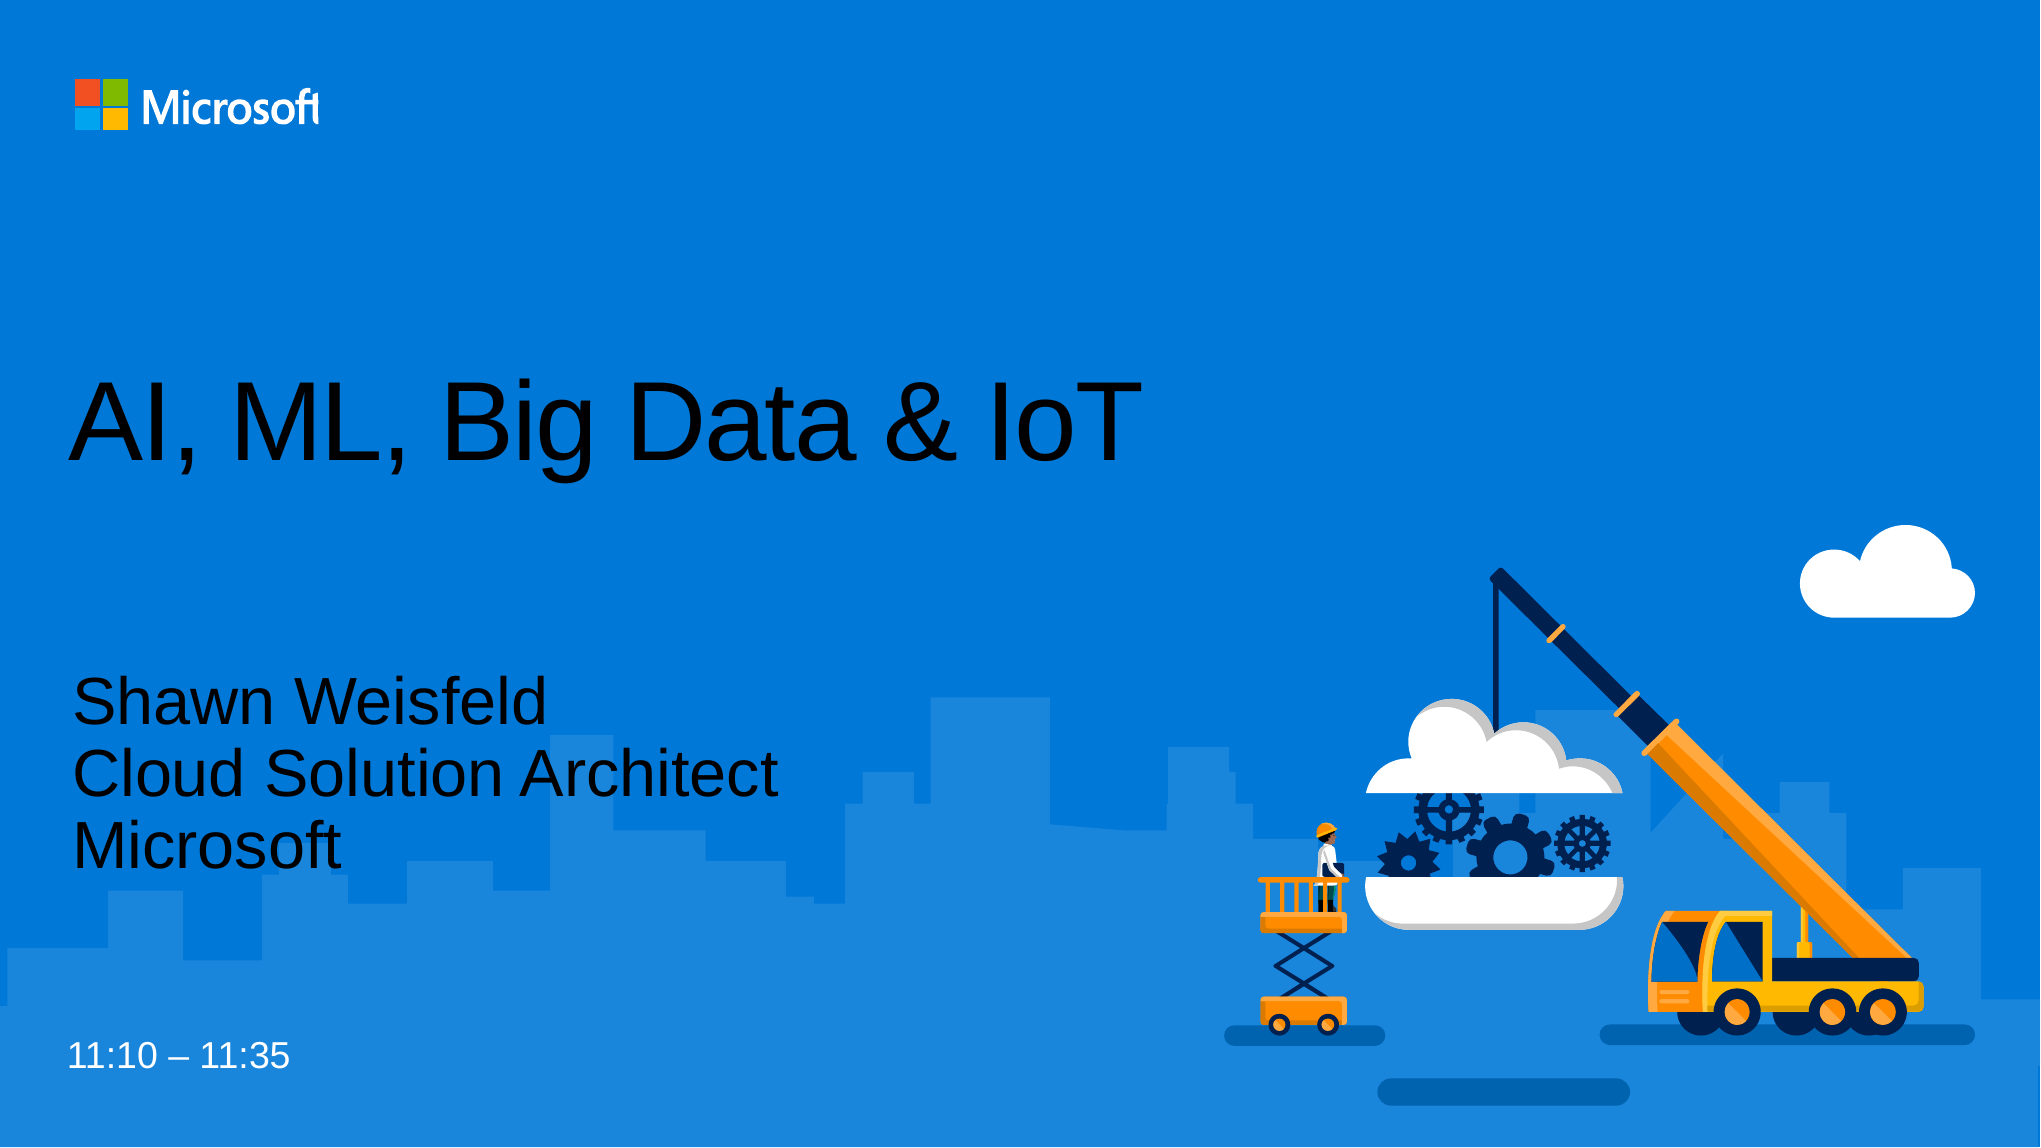

# AI, ML, Big Data & IoT
Shawn Weisfeld
Cloud Solution Architect
Microsoft
11:10 – 11:35